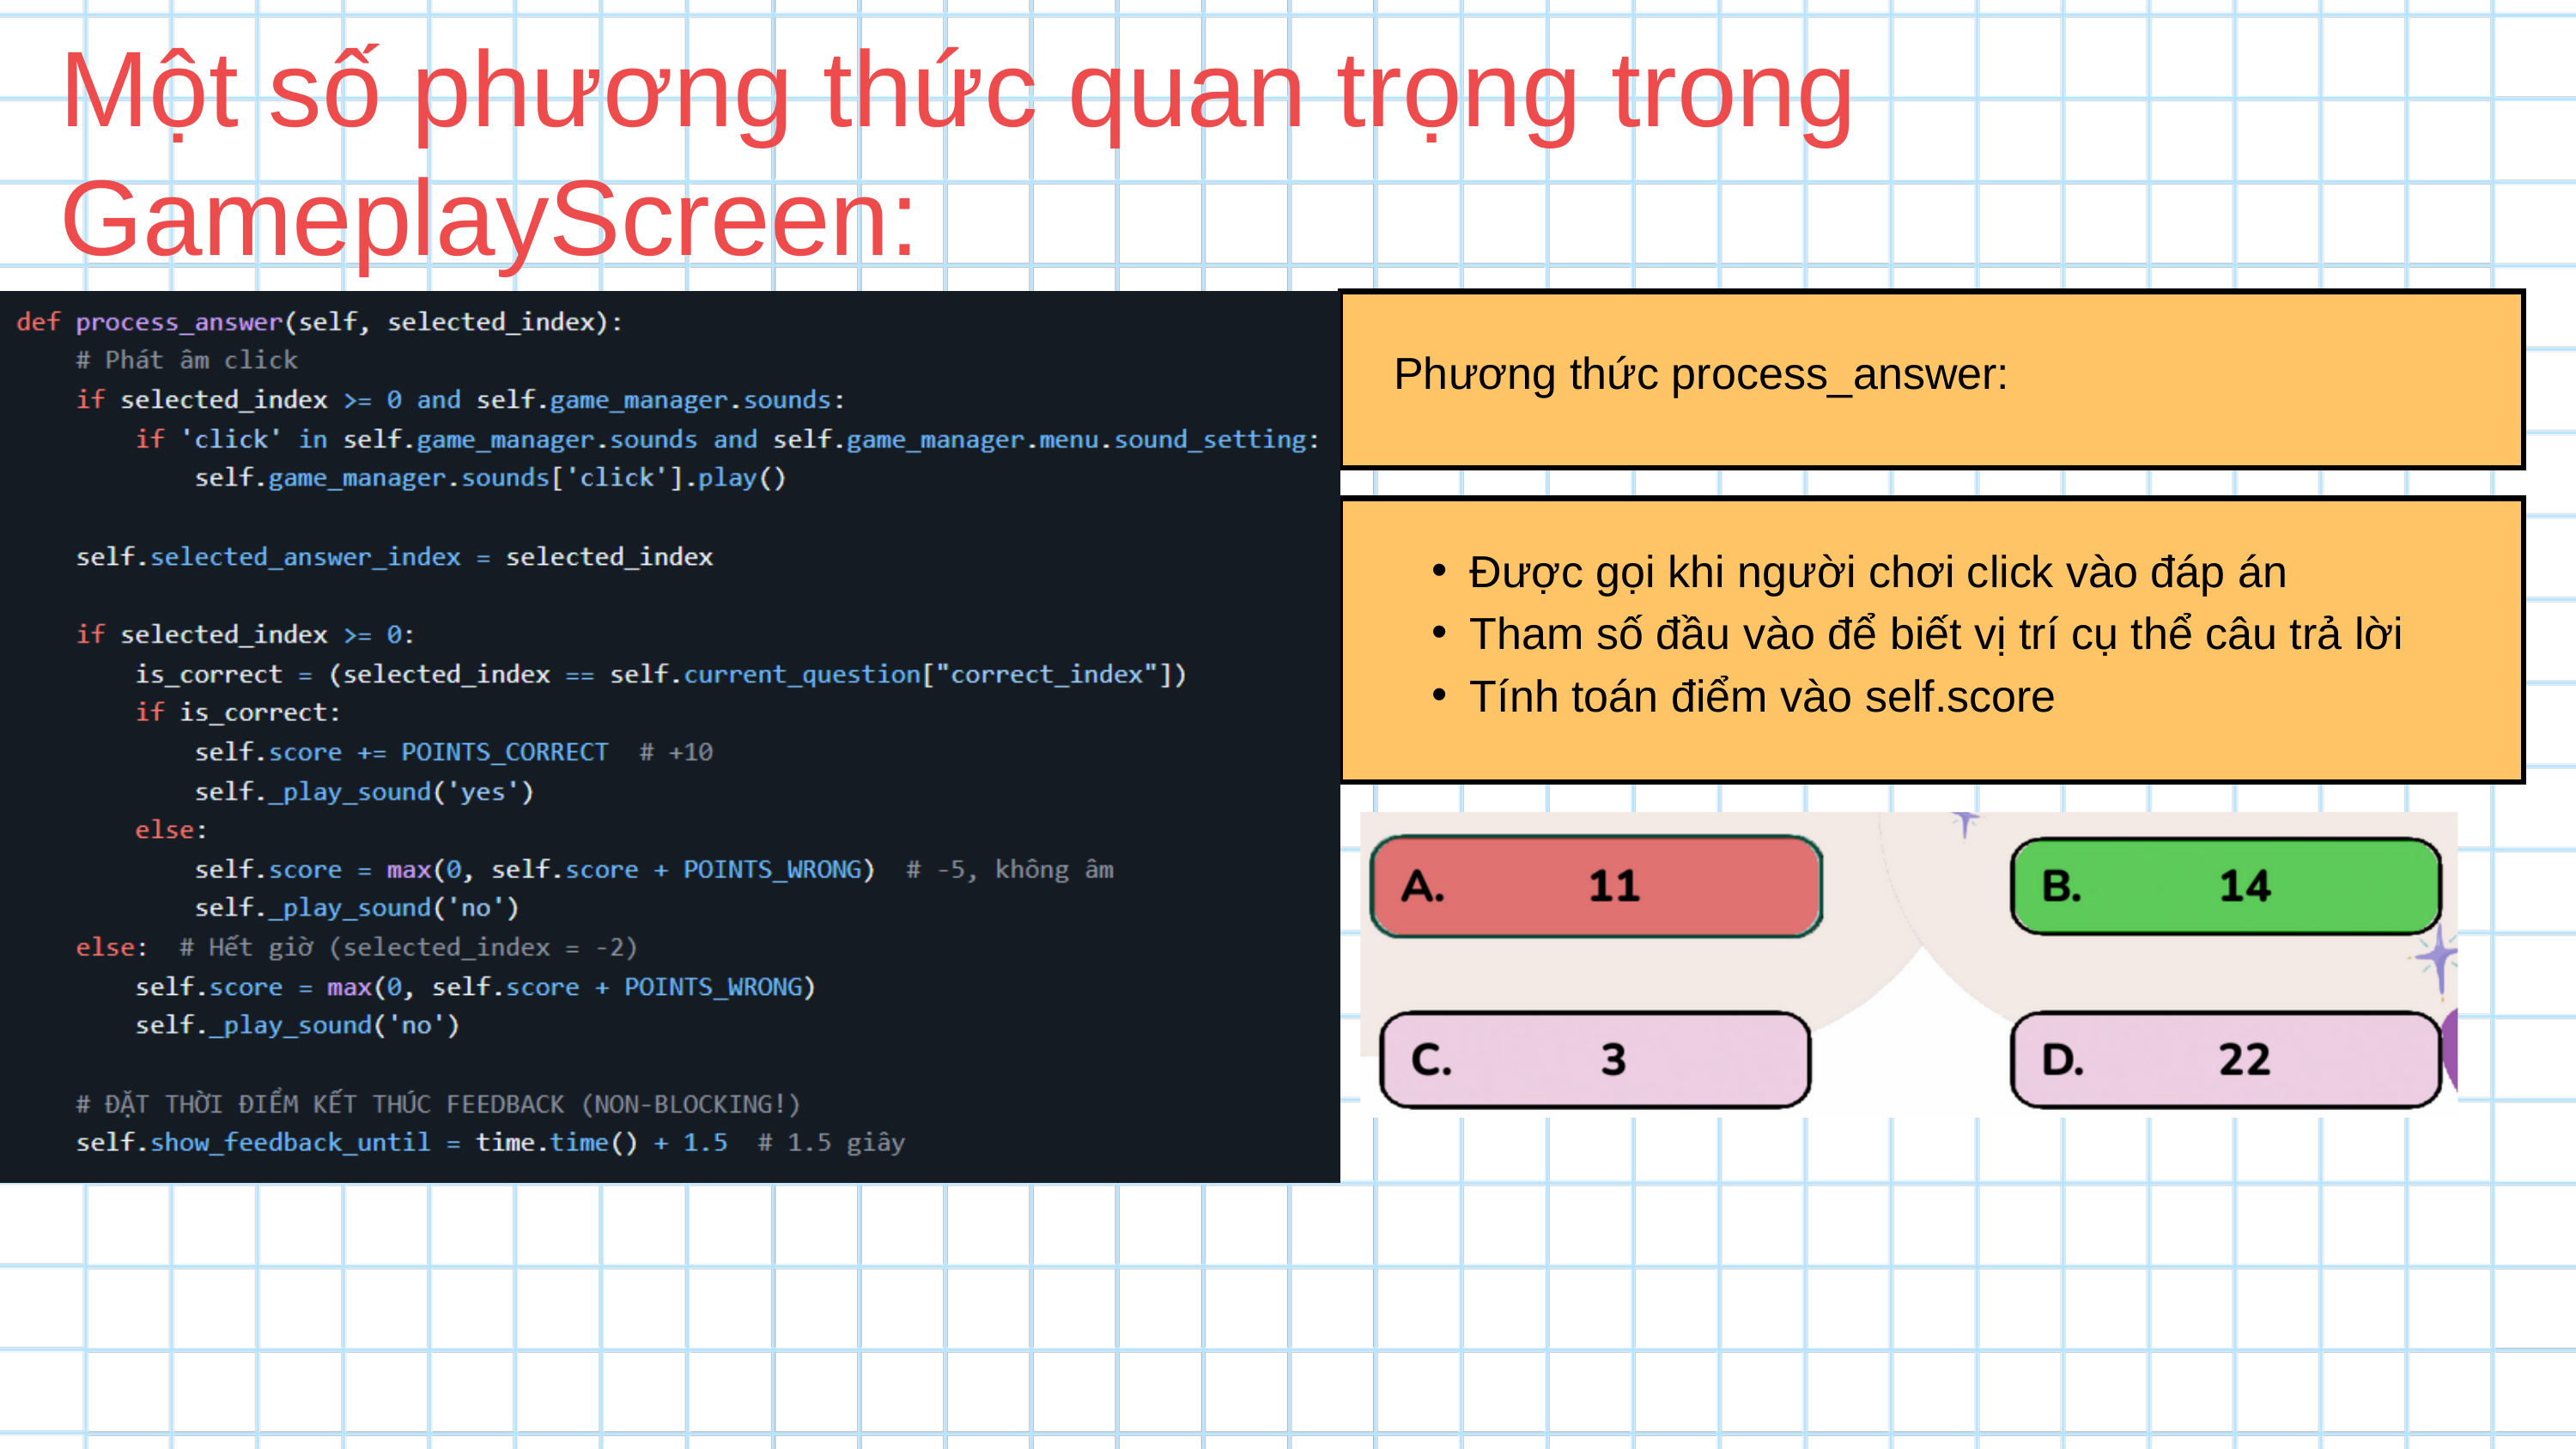

Một số phương thức quan trọng trong GameplayScreen:

Phương thức process_answer:

Được gọi khi người chơi click vào đáp án
Tham số đầu vào để biết vị trí cụ thể câu trả lời
Tính toán điểm vào self.score